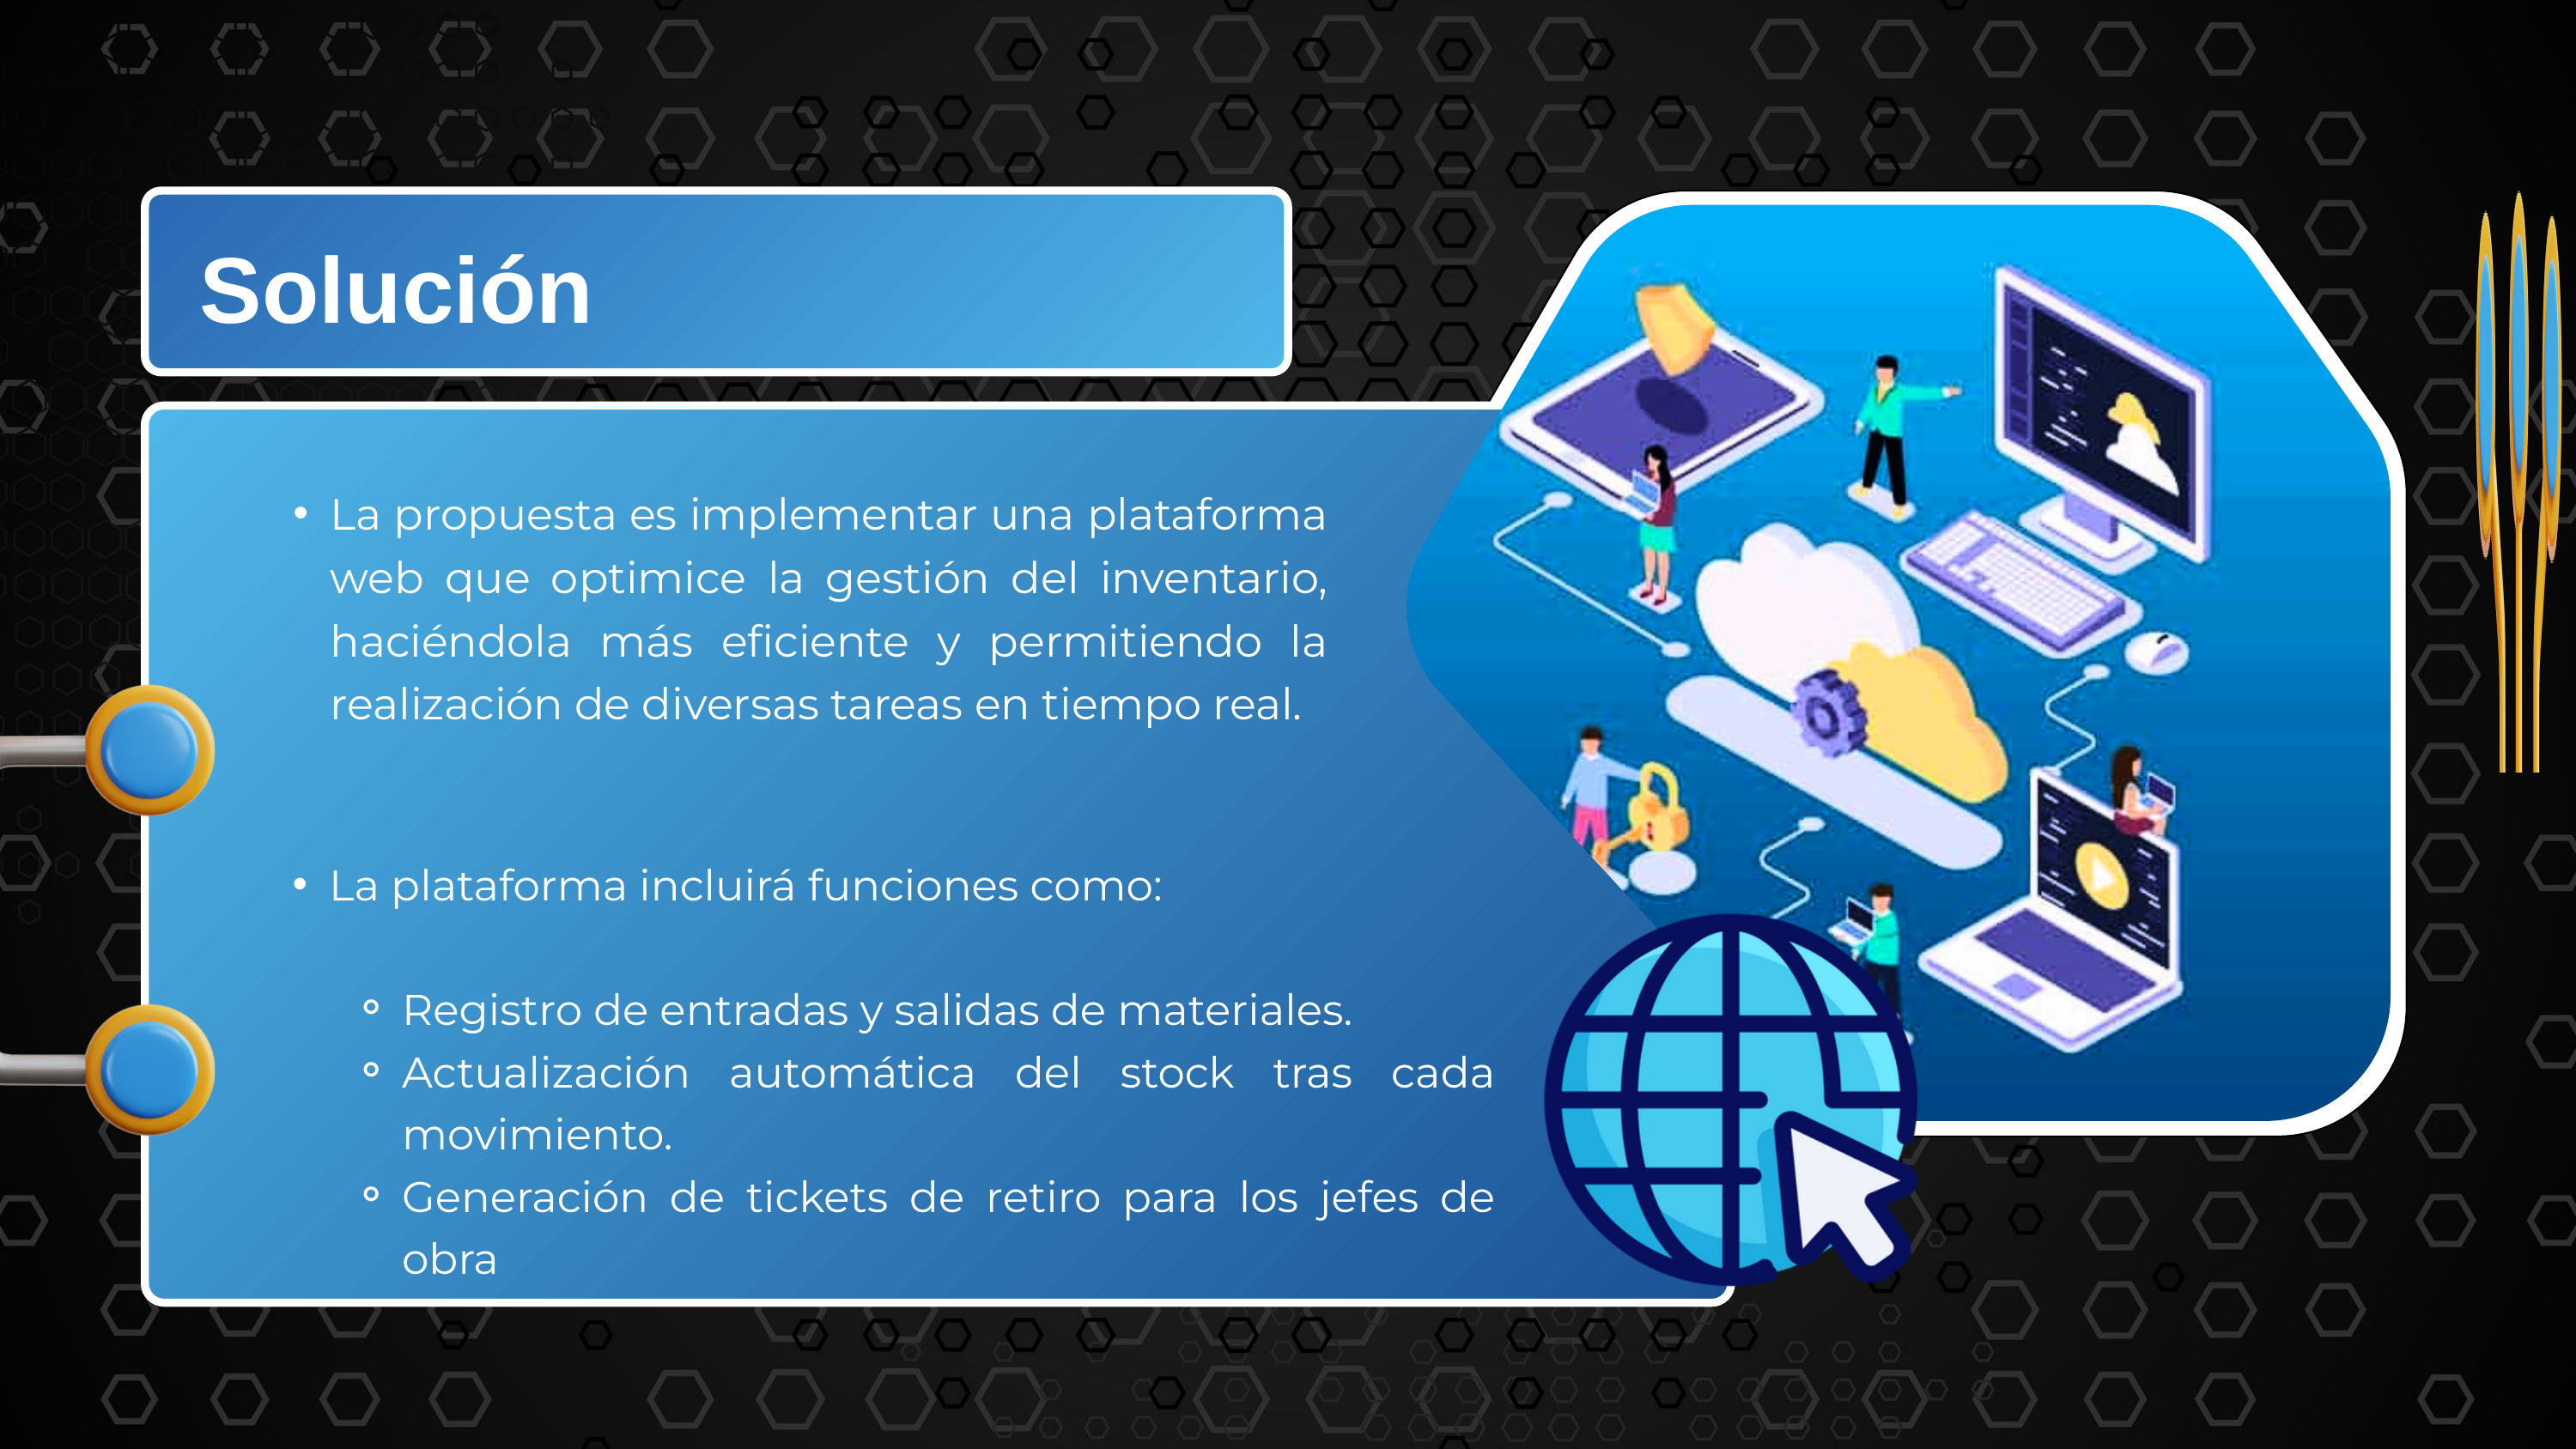

Solución

La propuesta es implementar una plataforma web que optimice la gestión del inventario, haciéndola más eficiente y permitiendo la realización de diversas tareas en tiempo real.

La plataforma incluirá funciones como:

Registro de entradas y salidas de materiales.
Actualización automática del stock tras cada movimiento.
Generación de tickets de retiro para los jefes de obra